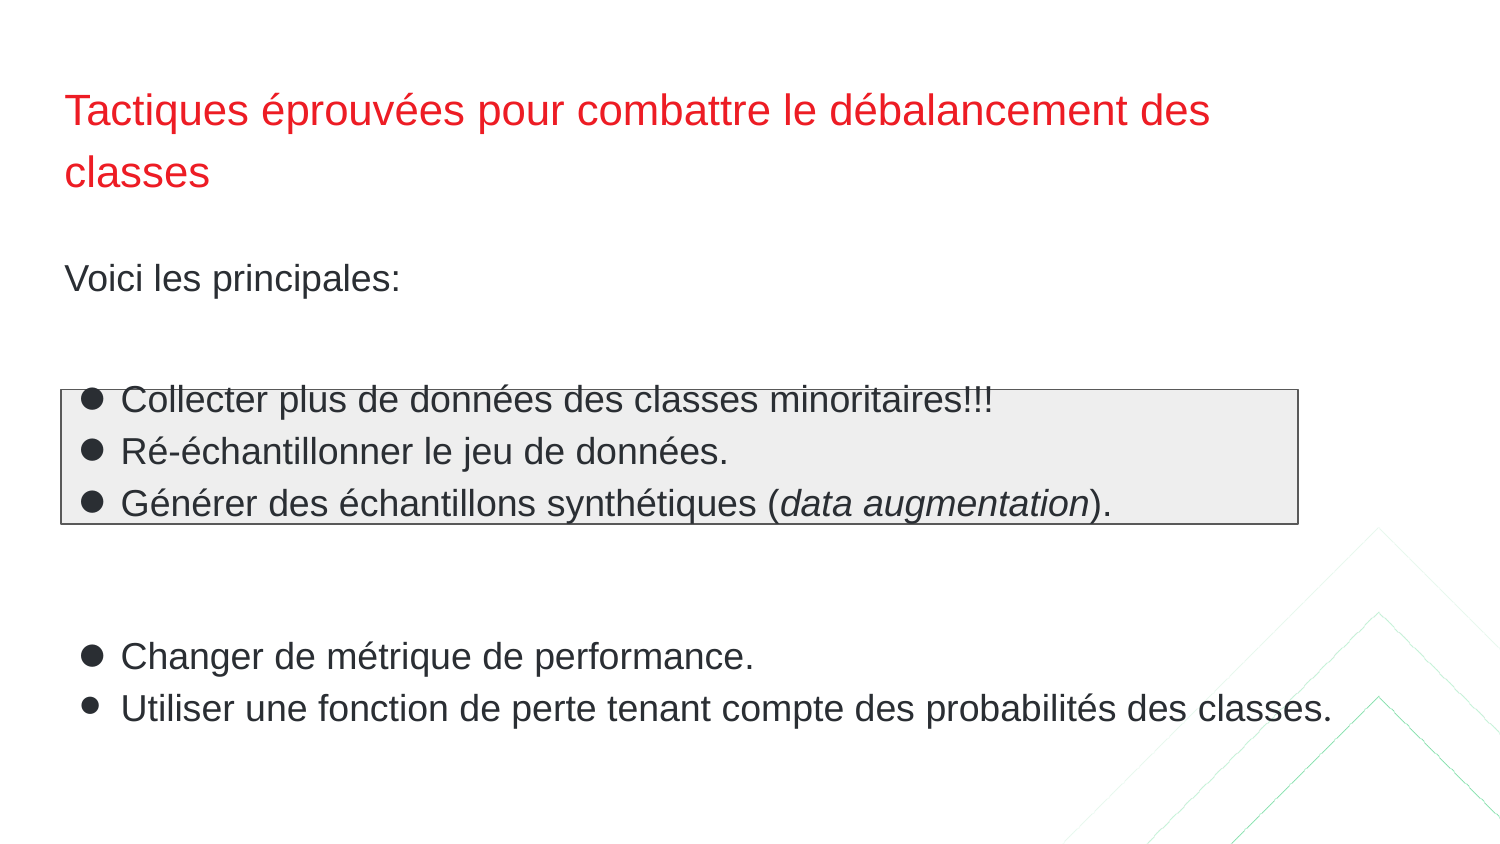

# Tactiques éprouvées pour combattre le débalancement des classes

Voici les principales:
Collecter plus de données des classes minoritaires!!!
Ré-échantillonner le jeu de données.
Générer des échantillons synthétiques (data augmentation).

Changer de métrique de performance.
Utiliser une fonction de perte tenant compte des probabilités des classes.